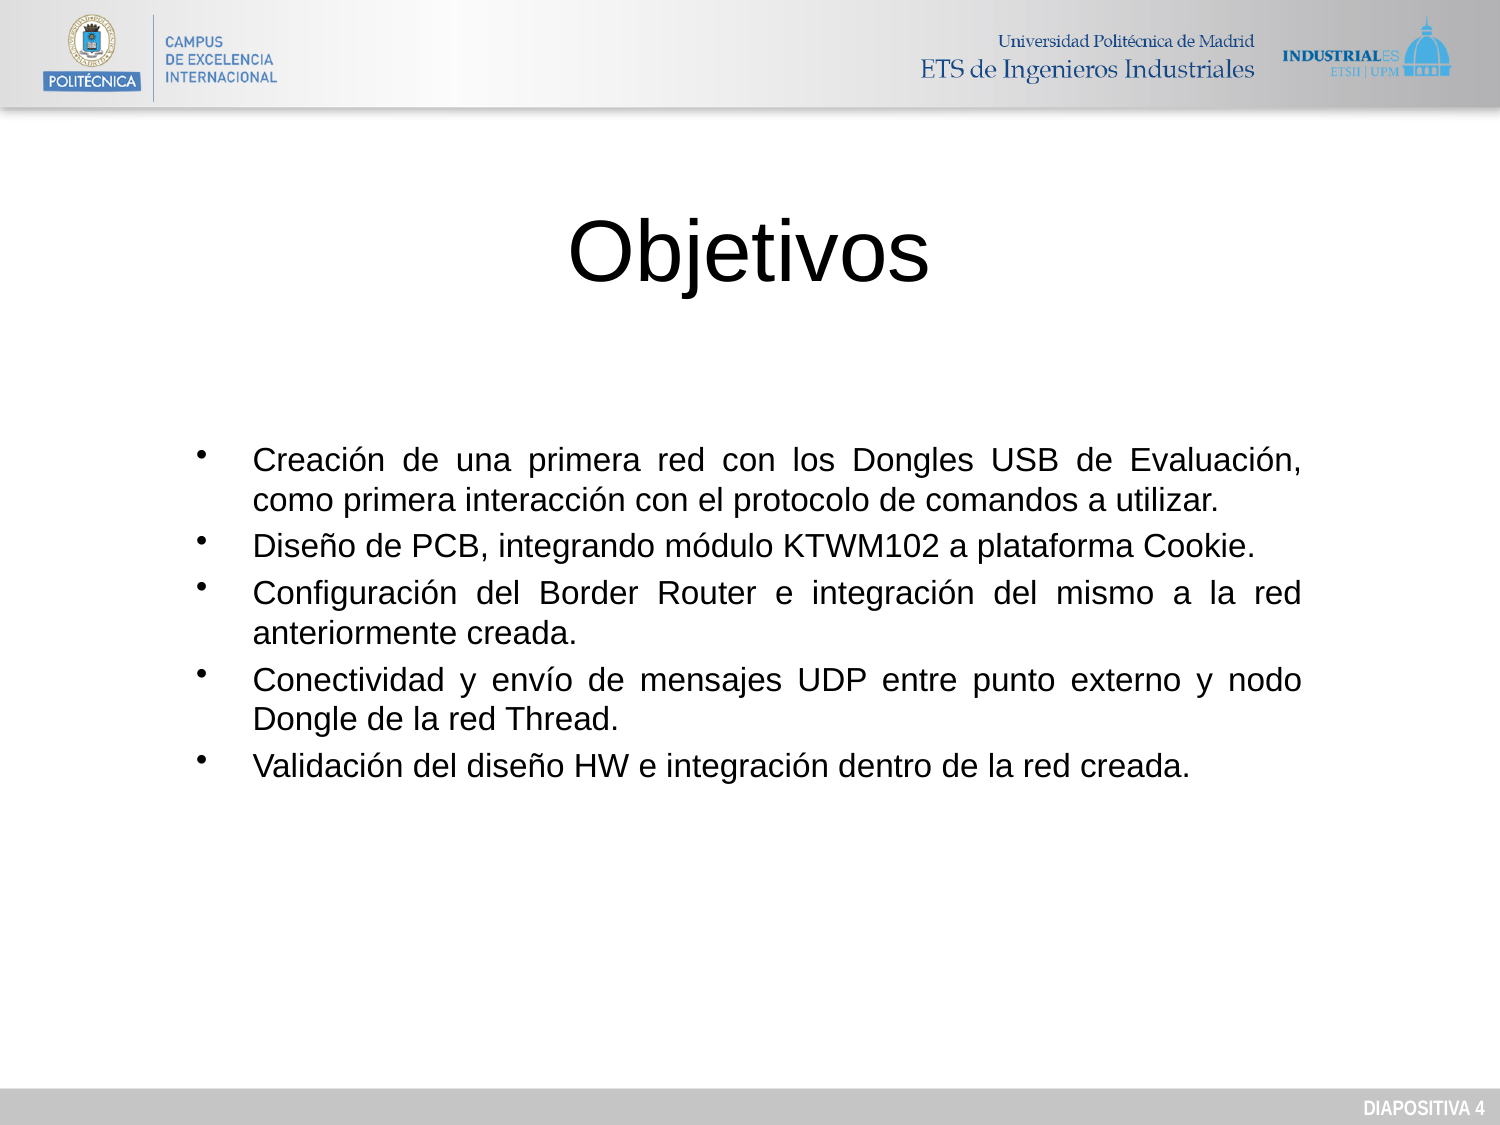

# Objetivos
Creación de una primera red con los Dongles USB de Evaluación, como primera interacción con el protocolo de comandos a utilizar.
Diseño de PCB, integrando módulo KTWM102 a plataforma Cookie.
Configuración del Border Router e integración del mismo a la red anteriormente creada.
Conectividad y envío de mensajes UDP entre punto externo y nodo Dongle de la red Thread.
Validación del diseño HW e integración dentro de la red creada.
DIAPOSITIVA 4